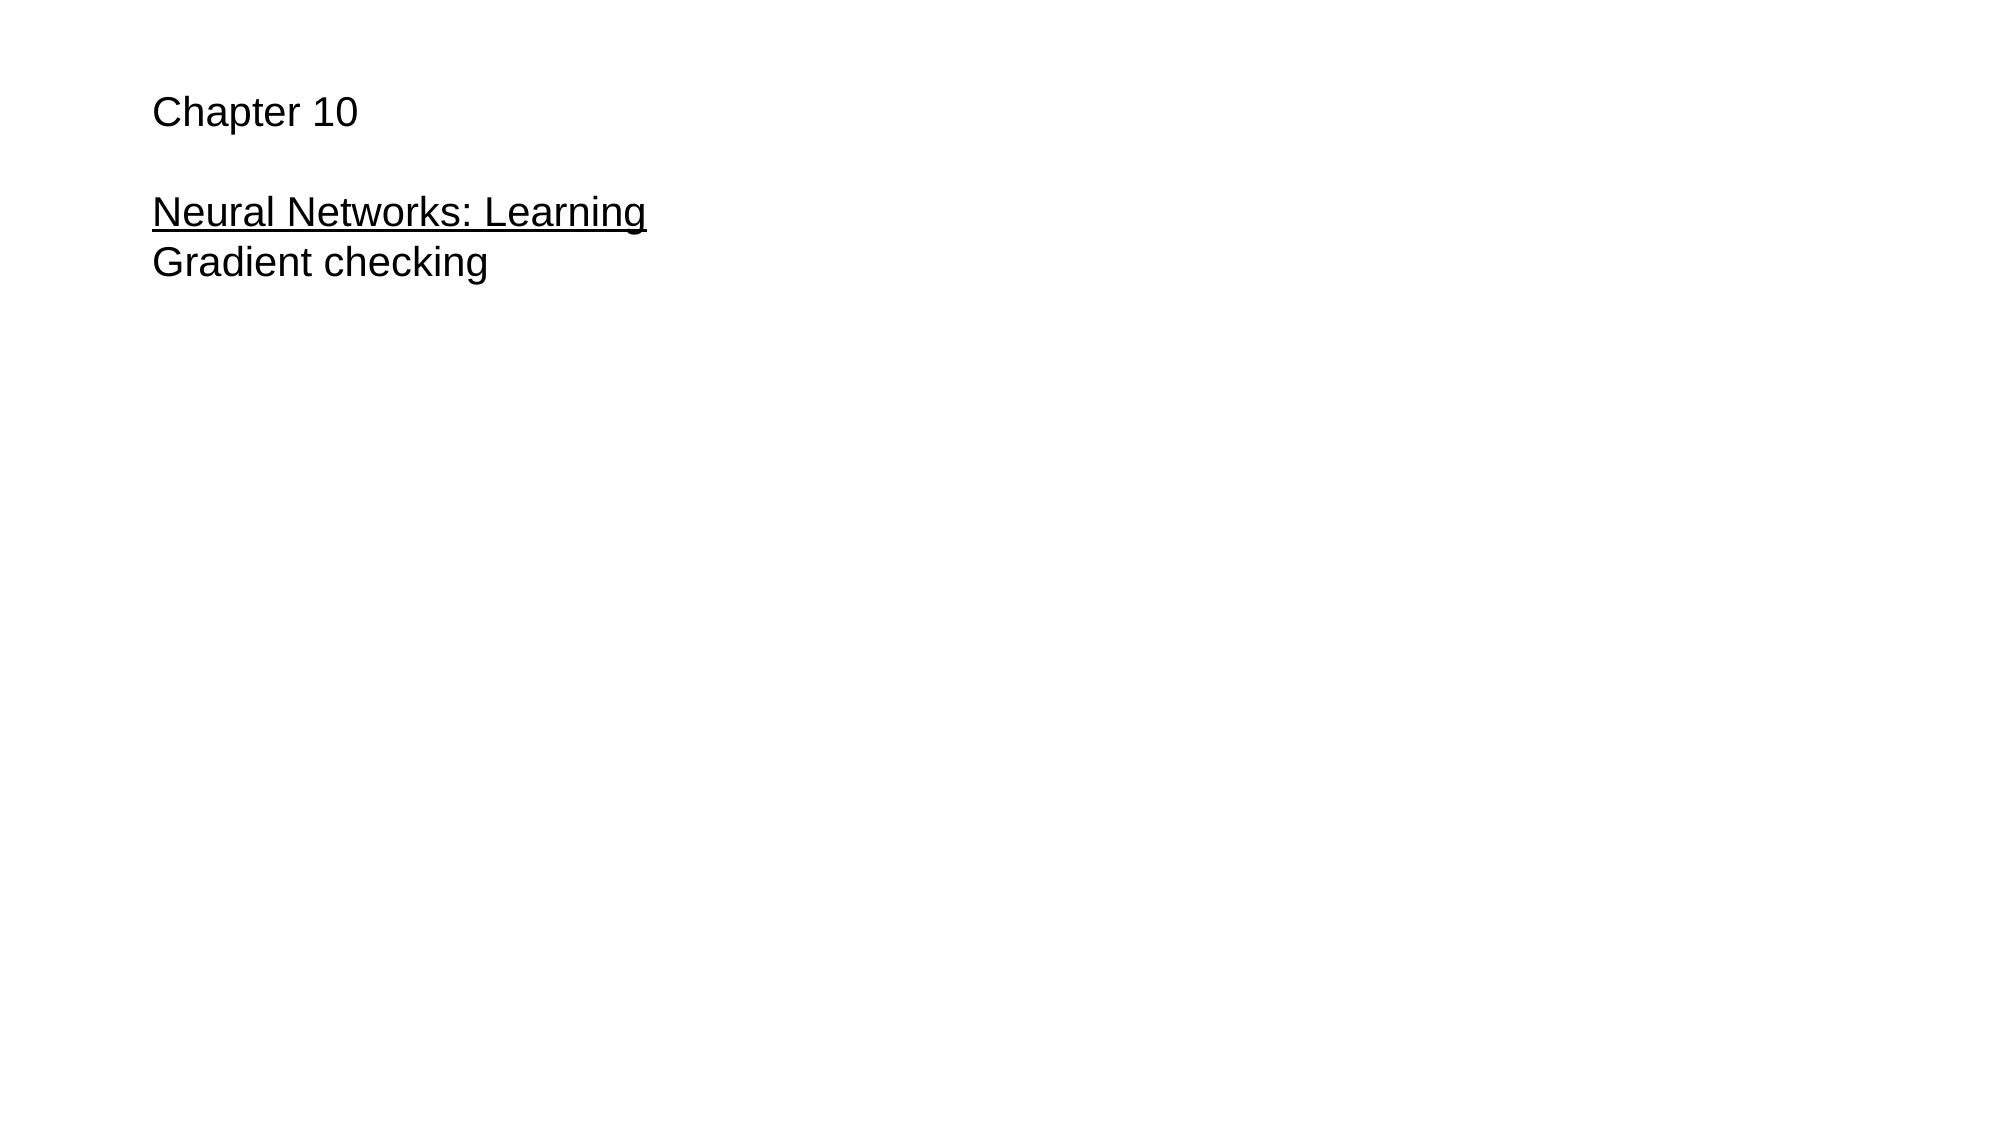

Chapter 10

Neural Networks: Learning
Gradient checking